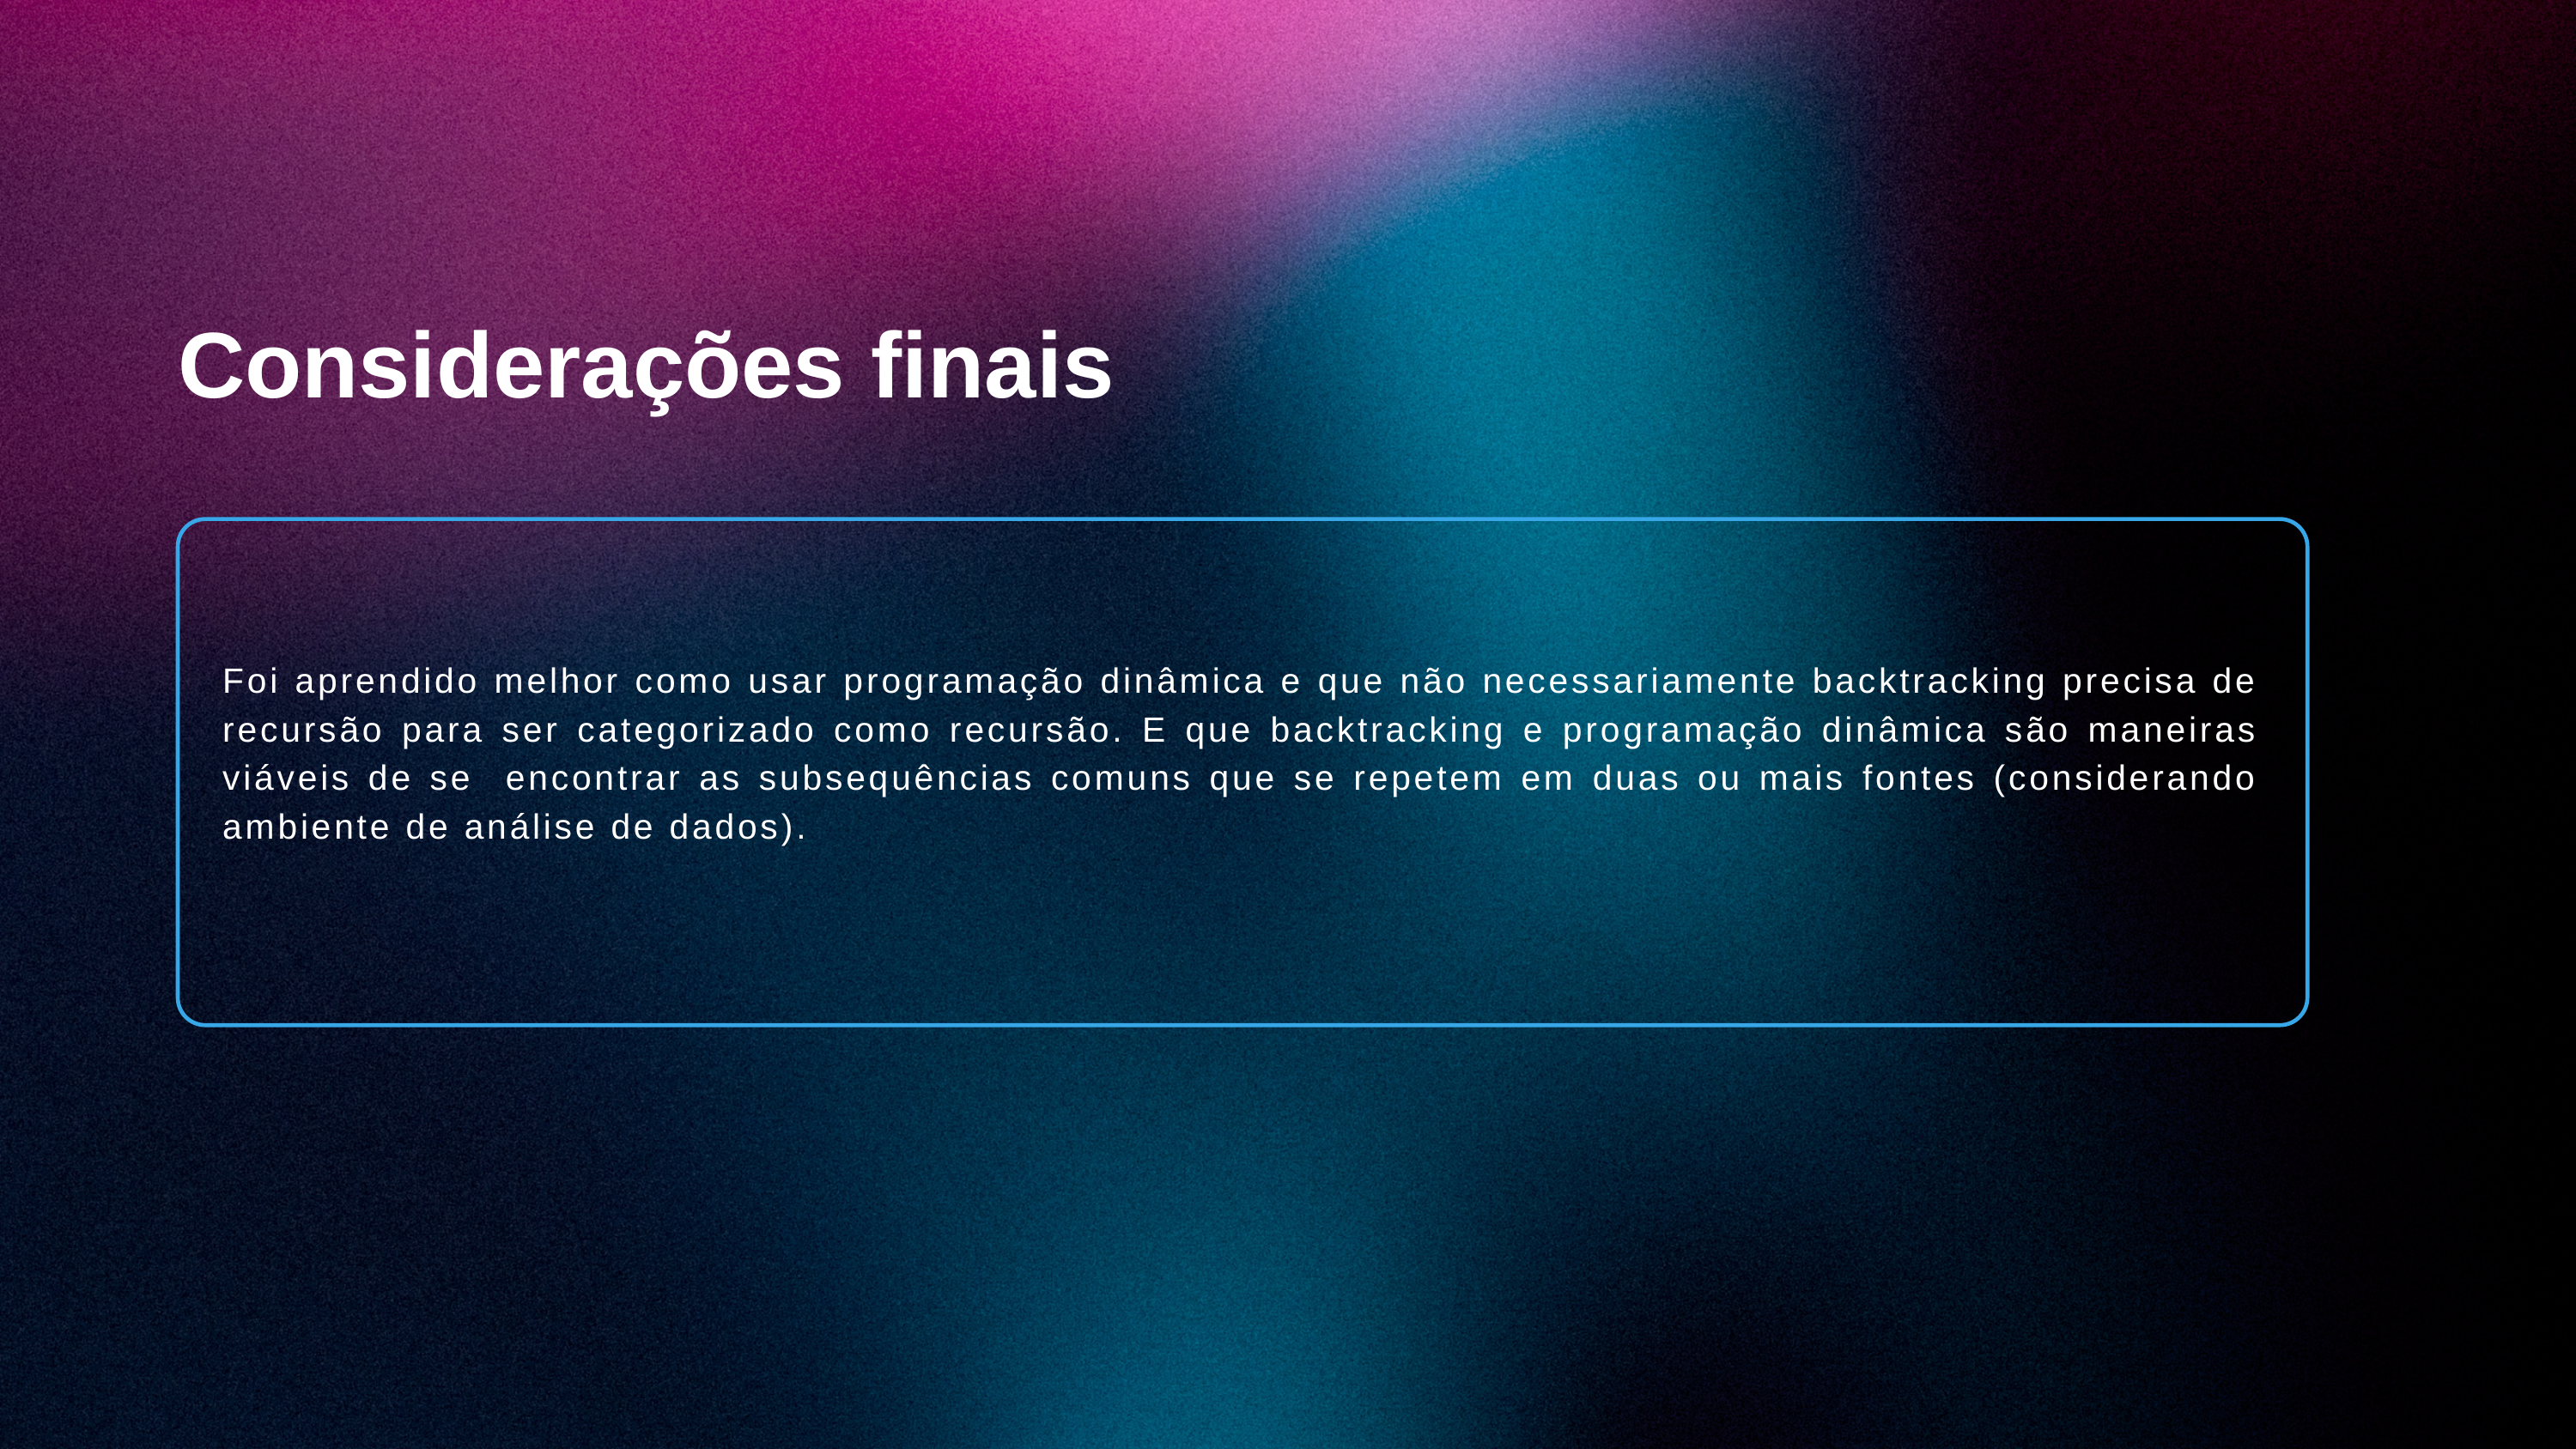

Considerações finais

Foi aprendido melhor como usar programação dinâmica e que não necessariamente backtracking precisa de recursão para ser categorizado como recursão. E que backtracking e programação dinâmica são maneiras viáveis de se  encontrar as subsequências comuns que se repetem em duas ou mais fontes (considerando ambiente de análise de dados).